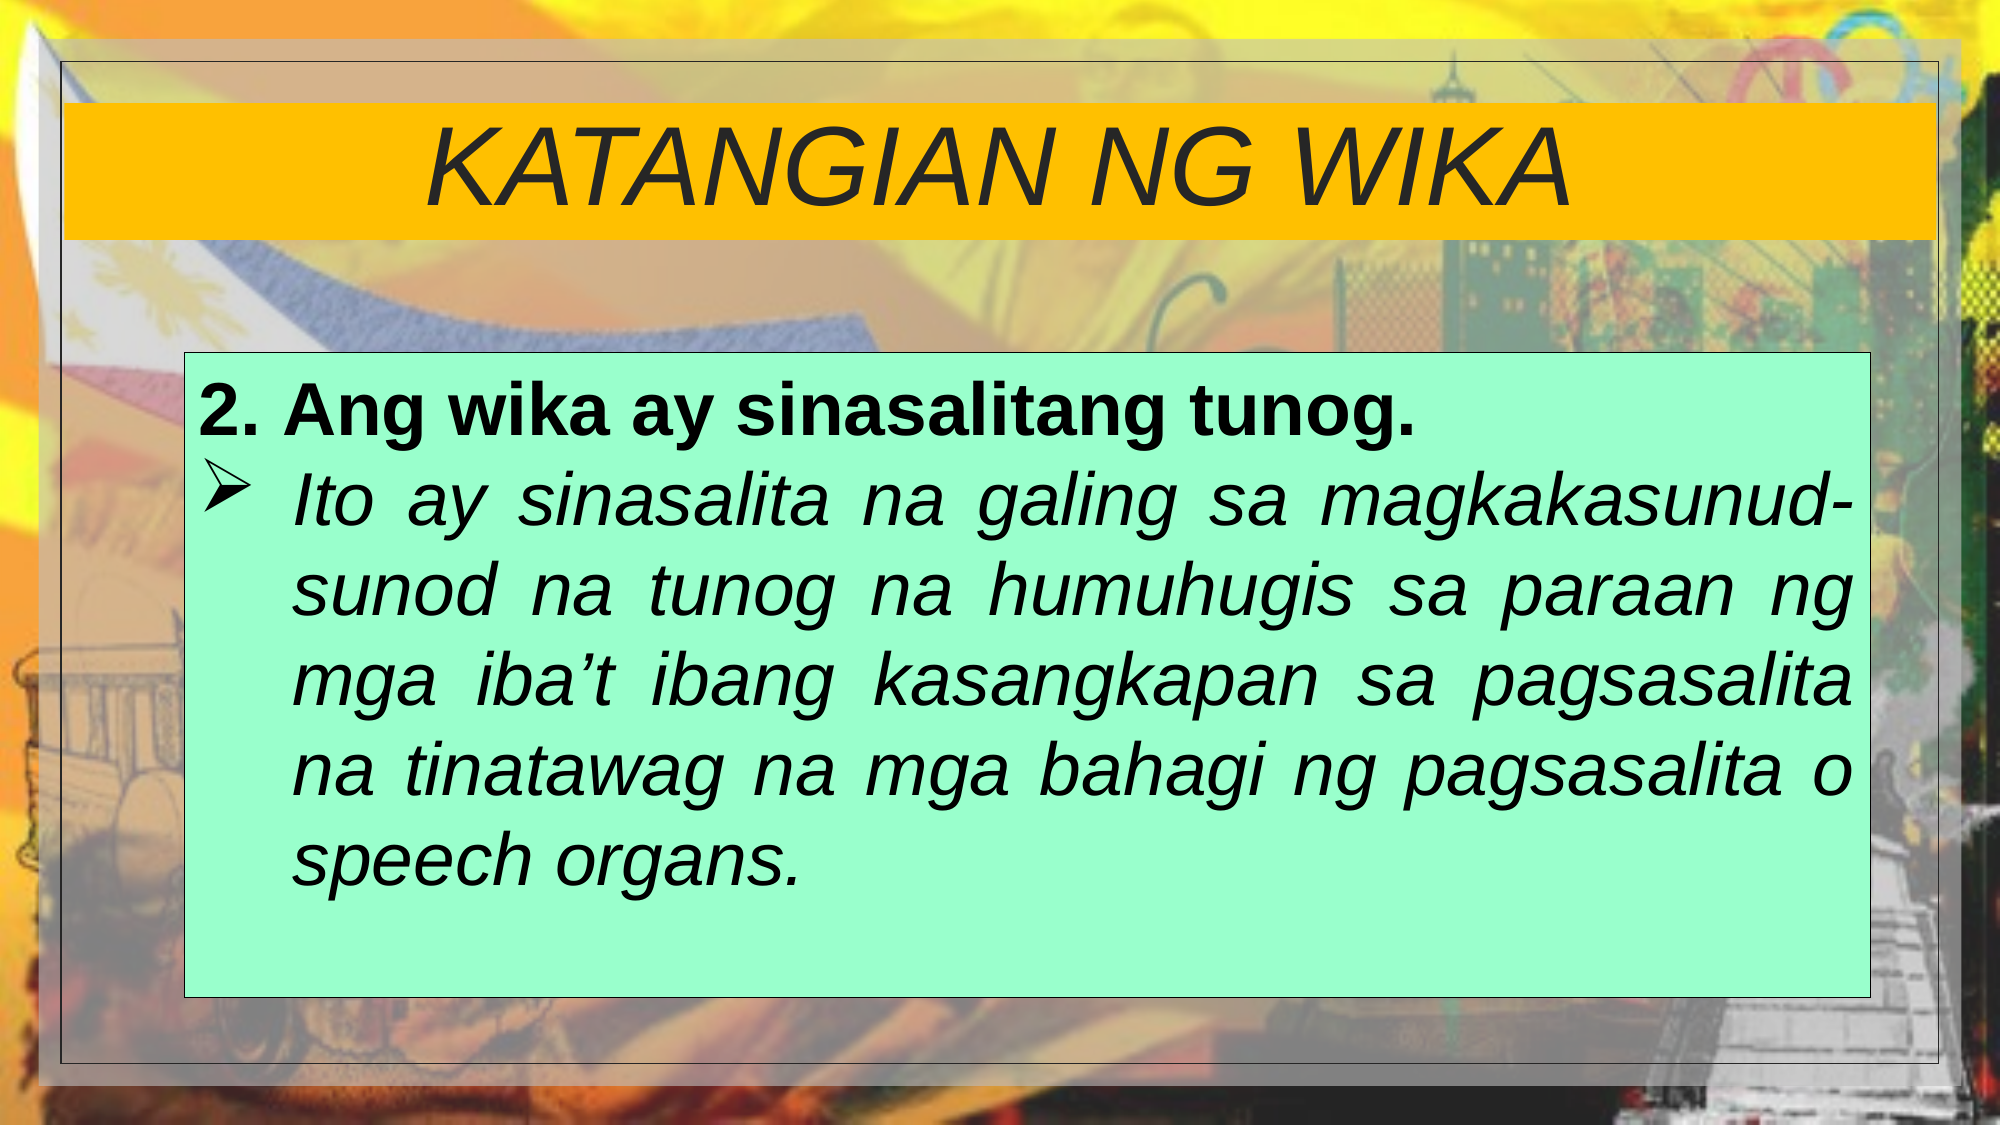

# KATANGIAN NG WIKA
2. Ang wika ay sinasalitang tunog.
Ito ay sinasalita na galing sa magkakasunud-sunod na tunog na humuhugis sa paraan ng mga iba’t ibang kasangkapan sa pagsasalita na tinatawag na mga bahagi ng pagsasalita o speech organs.